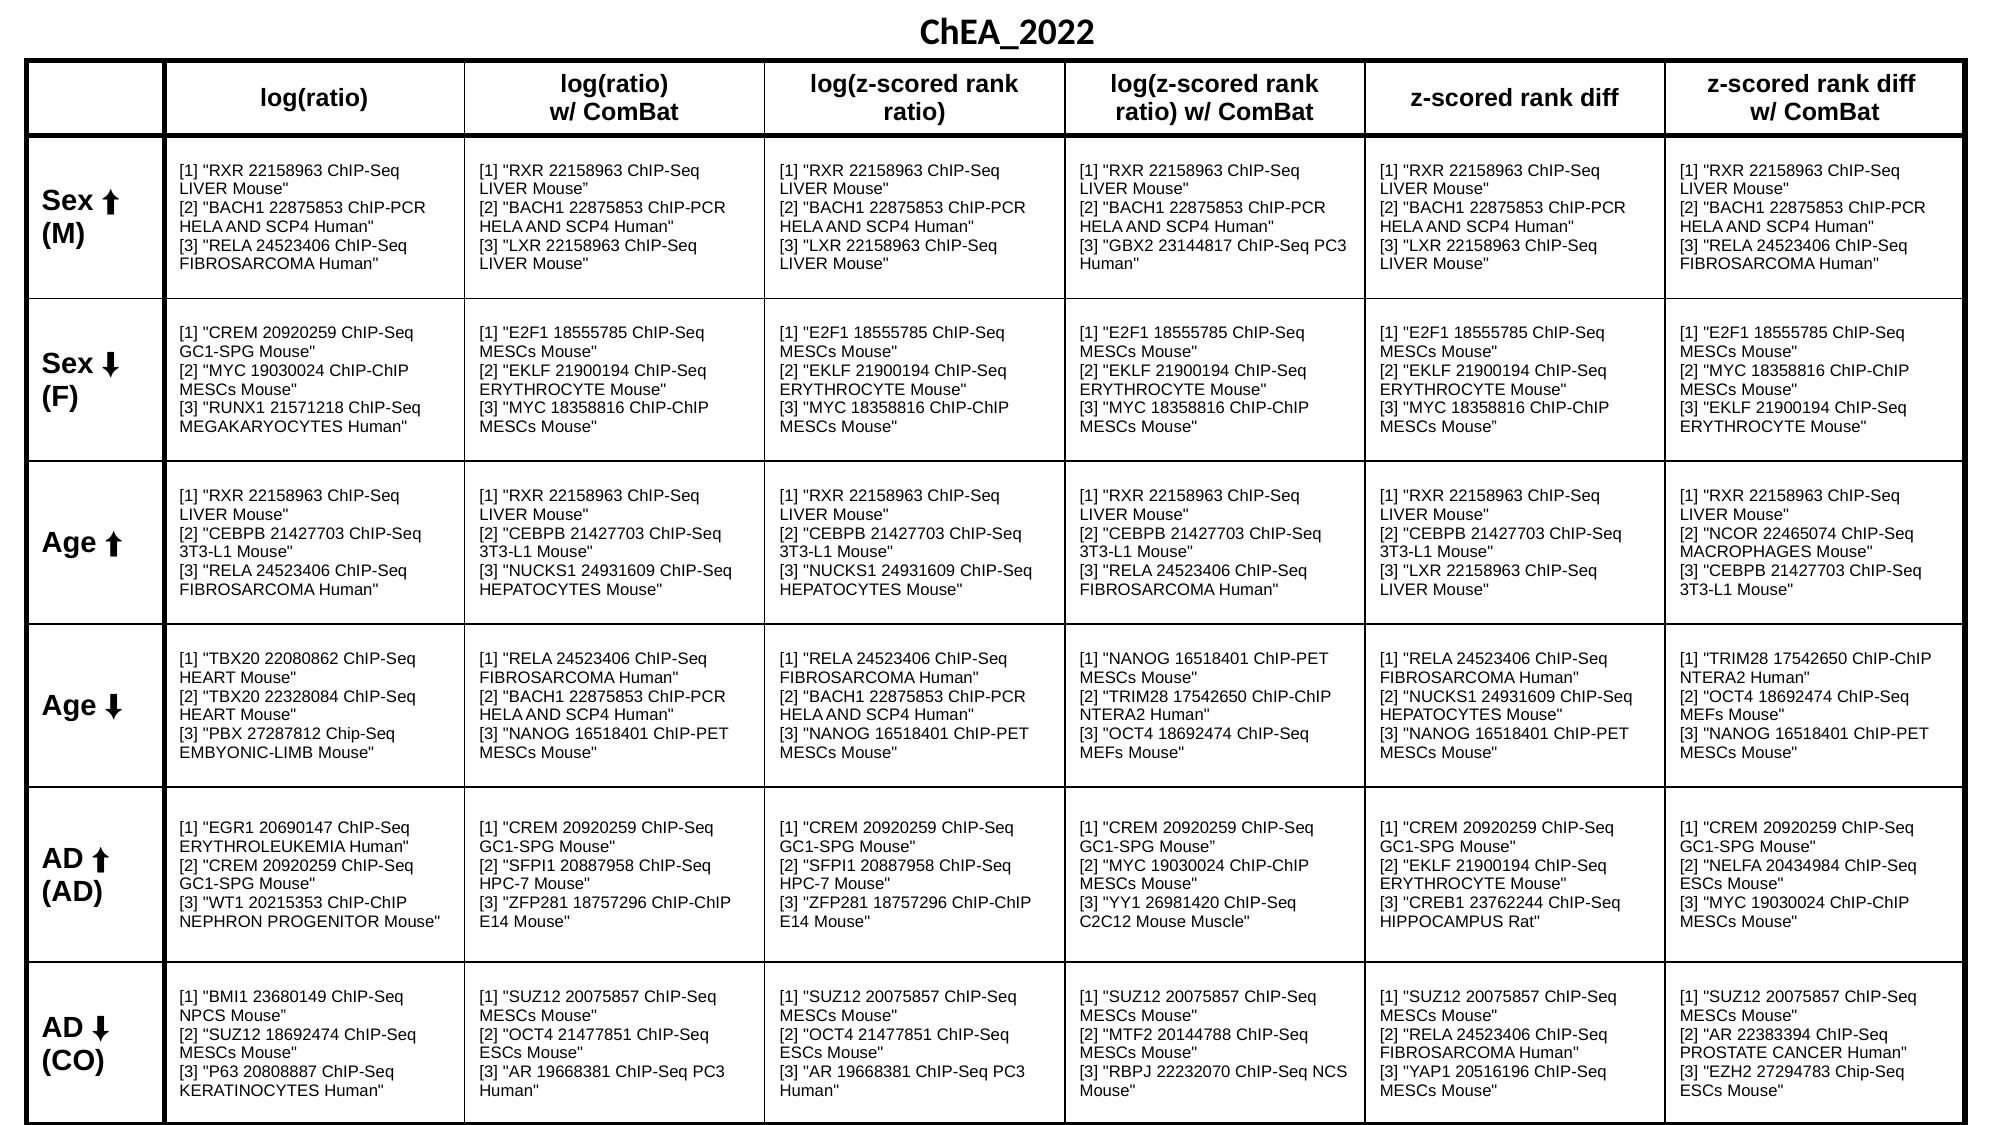

ChEA_2022
|  | log(ratio) | log(ratio) w/ ComBat | log(z-scored rank ratio) | log(z-scored rank ratio) w/ ComBat | z-scored rank diff | z-scored rank diff w/ ComBat |
| --- | --- | --- | --- | --- | --- | --- |
| Sex ⬆️ (M) | [1] "RXR 22158963 ChIP-Seq LIVER Mouse" [2] "BACH1 22875853 ChIP-PCR HELA AND SCP4 Human" [3] "RELA 24523406 ChIP-Seq FIBROSARCOMA Human" | [1] "RXR 22158963 ChIP-Seq LIVER Mouse” [2] "BACH1 22875853 ChIP-PCR HELA AND SCP4 Human" [3] "LXR 22158963 ChIP-Seq LIVER Mouse" | [1] "RXR 22158963 ChIP-Seq LIVER Mouse" [2] "BACH1 22875853 ChIP-PCR HELA AND SCP4 Human" [3] "LXR 22158963 ChIP-Seq LIVER Mouse" | [1] "RXR 22158963 ChIP-Seq LIVER Mouse" [2] "BACH1 22875853 ChIP-PCR HELA AND SCP4 Human" [3] "GBX2 23144817 ChIP-Seq PC3 Human" | [1] "RXR 22158963 ChIP-Seq LIVER Mouse" [2] "BACH1 22875853 ChIP-PCR HELA AND SCP4 Human" [3] "LXR 22158963 ChIP-Seq LIVER Mouse" | [1] "RXR 22158963 ChIP-Seq LIVER Mouse" [2] "BACH1 22875853 ChIP-PCR HELA AND SCP4 Human" [3] "RELA 24523406 ChIP-Seq FIBROSARCOMA Human" |
| Sex ⬇️ (F) | [1] "CREM 20920259 ChIP-Seq GC1-SPG Mouse" [2] "MYC 19030024 ChIP-ChIP MESCs Mouse" [3] "RUNX1 21571218 ChIP-Seq MEGAKARYOCYTES Human" | [1] "E2F1 18555785 ChIP-Seq MESCs Mouse" [2] "EKLF 21900194 ChIP-Seq ERYTHROCYTE Mouse" [3] "MYC 18358816 ChIP-ChIP MESCs Mouse" | [1] "E2F1 18555785 ChIP-Seq MESCs Mouse" [2] "EKLF 21900194 ChIP-Seq ERYTHROCYTE Mouse" [3] "MYC 18358816 ChIP-ChIP MESCs Mouse" | [1] "E2F1 18555785 ChIP-Seq MESCs Mouse" [2] "EKLF 21900194 ChIP-Seq ERYTHROCYTE Mouse" [3] "MYC 18358816 ChIP-ChIP MESCs Mouse" | [1] "E2F1 18555785 ChIP-Seq MESCs Mouse" [2] "EKLF 21900194 ChIP-Seq ERYTHROCYTE Mouse" [3] "MYC 18358816 ChIP-ChIP MESCs Mouse” | [1] "E2F1 18555785 ChIP-Seq MESCs Mouse" [2] "MYC 18358816 ChIP-ChIP MESCs Mouse" [3] "EKLF 21900194 ChIP-Seq ERYTHROCYTE Mouse" |
| Age ⬆️ | [1] "RXR 22158963 ChIP-Seq LIVER Mouse" [2] "CEBPB 21427703 ChIP-Seq 3T3-L1 Mouse" [3] "RELA 24523406 ChIP-Seq FIBROSARCOMA Human" | [1] "RXR 22158963 ChIP-Seq LIVER Mouse" [2] "CEBPB 21427703 ChIP-Seq 3T3-L1 Mouse" [3] "NUCKS1 24931609 ChIP-Seq HEPATOCYTES Mouse" | [1] "RXR 22158963 ChIP-Seq LIVER Mouse" [2] "CEBPB 21427703 ChIP-Seq 3T3-L1 Mouse" [3] "NUCKS1 24931609 ChIP-Seq HEPATOCYTES Mouse" | [1] "RXR 22158963 ChIP-Seq LIVER Mouse" [2] "CEBPB 21427703 ChIP-Seq 3T3-L1 Mouse" [3] "RELA 24523406 ChIP-Seq FIBROSARCOMA Human" | [1] "RXR 22158963 ChIP-Seq LIVER Mouse" [2] "CEBPB 21427703 ChIP-Seq 3T3-L1 Mouse" [3] "LXR 22158963 ChIP-Seq LIVER Mouse" | [1] "RXR 22158963 ChIP-Seq LIVER Mouse" [2] "NCOR 22465074 ChIP-Seq MACROPHAGES Mouse" [3] "CEBPB 21427703 ChIP-Seq 3T3-L1 Mouse" |
| Age ⬇️ | [1] "TBX20 22080862 ChIP-Seq HEART Mouse" [2] "TBX20 22328084 ChIP-Seq HEART Mouse" [3] "PBX 27287812 Chip-Seq EMBYONIC-LIMB Mouse" | [1] "RELA 24523406 ChIP-Seq FIBROSARCOMA Human" [2] "BACH1 22875853 ChIP-PCR HELA AND SCP4 Human" [3] "NANOG 16518401 ChIP-PET MESCs Mouse" | [1] "RELA 24523406 ChIP-Seq FIBROSARCOMA Human" [2] "BACH1 22875853 ChIP-PCR HELA AND SCP4 Human" [3] "NANOG 16518401 ChIP-PET MESCs Mouse" | [1] "NANOG 16518401 ChIP-PET MESCs Mouse" [2] "TRIM28 17542650 ChIP-ChIP NTERA2 Human" [3] "OCT4 18692474 ChIP-Seq MEFs Mouse" | [1] "RELA 24523406 ChIP-Seq FIBROSARCOMA Human" [2] "NUCKS1 24931609 ChIP-Seq HEPATOCYTES Mouse" [3] "NANOG 16518401 ChIP-PET MESCs Mouse" | [1] "TRIM28 17542650 ChIP-ChIP NTERA2 Human" [2] "OCT4 18692474 ChIP-Seq MEFs Mouse" [3] "NANOG 16518401 ChIP-PET MESCs Mouse" |
| AD ⬆️ (AD) | [1] "EGR1 20690147 ChIP-Seq ERYTHROLEUKEMIA Human" [2] "CREM 20920259 ChIP-Seq GC1-SPG Mouse" [3] "WT1 20215353 ChIP-ChIP NEPHRON PROGENITOR Mouse" | [1] "CREM 20920259 ChIP-Seq GC1-SPG Mouse" [2] "SFPI1 20887958 ChIP-Seq HPC-7 Mouse" [3] "ZFP281 18757296 ChIP-ChIP E14 Mouse" | [1] "CREM 20920259 ChIP-Seq GC1-SPG Mouse" [2] "SFPI1 20887958 ChIP-Seq HPC-7 Mouse" [3] "ZFP281 18757296 ChIP-ChIP E14 Mouse" | [1] "CREM 20920259 ChIP-Seq GC1-SPG Mouse” [2] "MYC 19030024 ChIP-ChIP MESCs Mouse" [3] "YY1 26981420 ChIP-Seq C2C12 Mouse Muscle" | [1] "CREM 20920259 ChIP-Seq GC1-SPG Mouse" [2] "EKLF 21900194 ChIP-Seq ERYTHROCYTE Mouse" [3] "CREB1 23762244 ChIP-Seq HIPPOCAMPUS Rat" | [1] "CREM 20920259 ChIP-Seq GC1-SPG Mouse" [2] "NELFA 20434984 ChIP-Seq ESCs Mouse" [3] "MYC 19030024 ChIP-ChIP MESCs Mouse" |
| AD ⬇ ️ (CO) | [1] "BMI1 23680149 ChIP-Seq NPCS Mouse” [2] "SUZ12 18692474 ChIP-Seq MESCs Mouse" [3] "P63 20808887 ChIP-Seq KERATINOCYTES Human" | [1] "SUZ12 20075857 ChIP-Seq MESCs Mouse" [2] "OCT4 21477851 ChIP-Seq ESCs Mouse" [3] "AR 19668381 ChIP-Seq PC3 Human" | [1] "SUZ12 20075857 ChIP-Seq MESCs Mouse" [2] "OCT4 21477851 ChIP-Seq ESCs Mouse" [3] "AR 19668381 ChIP-Seq PC3 Human" | [1] "SUZ12 20075857 ChIP-Seq MESCs Mouse" [2] "MTF2 20144788 ChIP-Seq MESCs Mouse" [3] "RBPJ 22232070 ChIP-Seq NCS Mouse" | [1] "SUZ12 20075857 ChIP-Seq MESCs Mouse" [2] "RELA 24523406 ChIP-Seq FIBROSARCOMA Human" [3] "YAP1 20516196 ChIP-Seq MESCs Mouse" | [1] "SUZ12 20075857 ChIP-Seq MESCs Mouse" [2] "AR 22383394 ChIP-Seq PROSTATE CANCER Human" [3] "EZH2 27294783 Chip-Seq ESCs Mouse" |